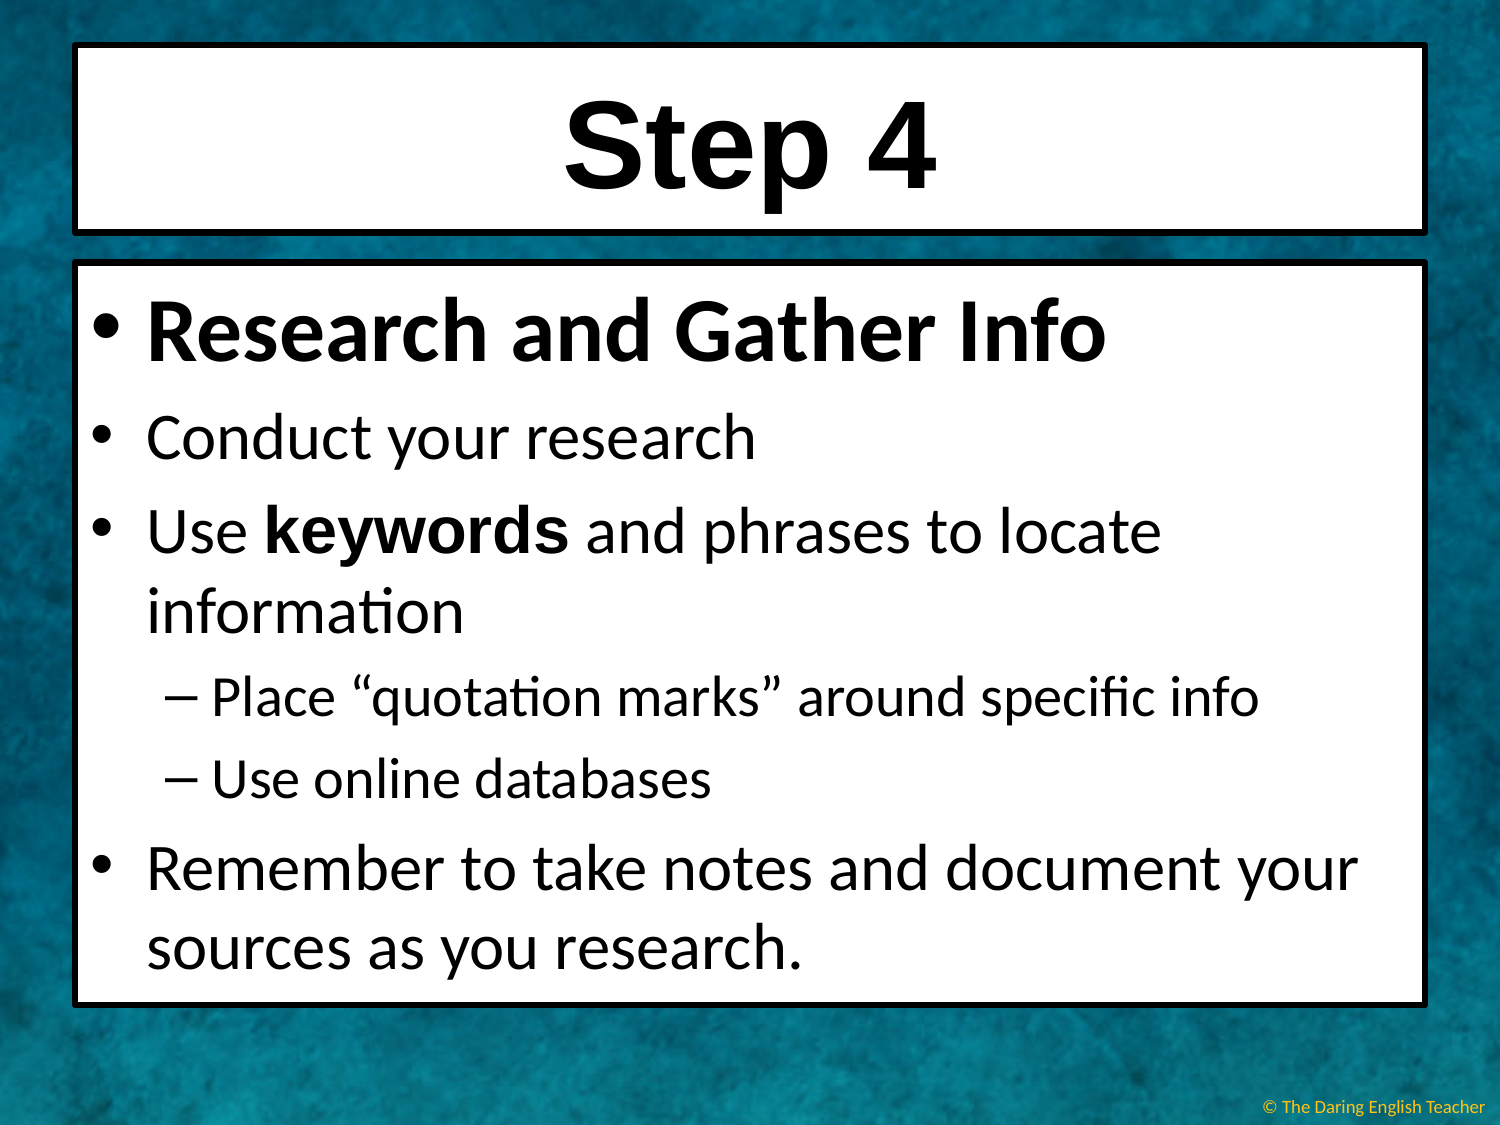

# Step 4
Research and Gather Info
Conduct your research
Use keywords and phrases to locate information
Place “quotation marks” around specific info
Use online databases
Remember to take notes and document your sources as you research.